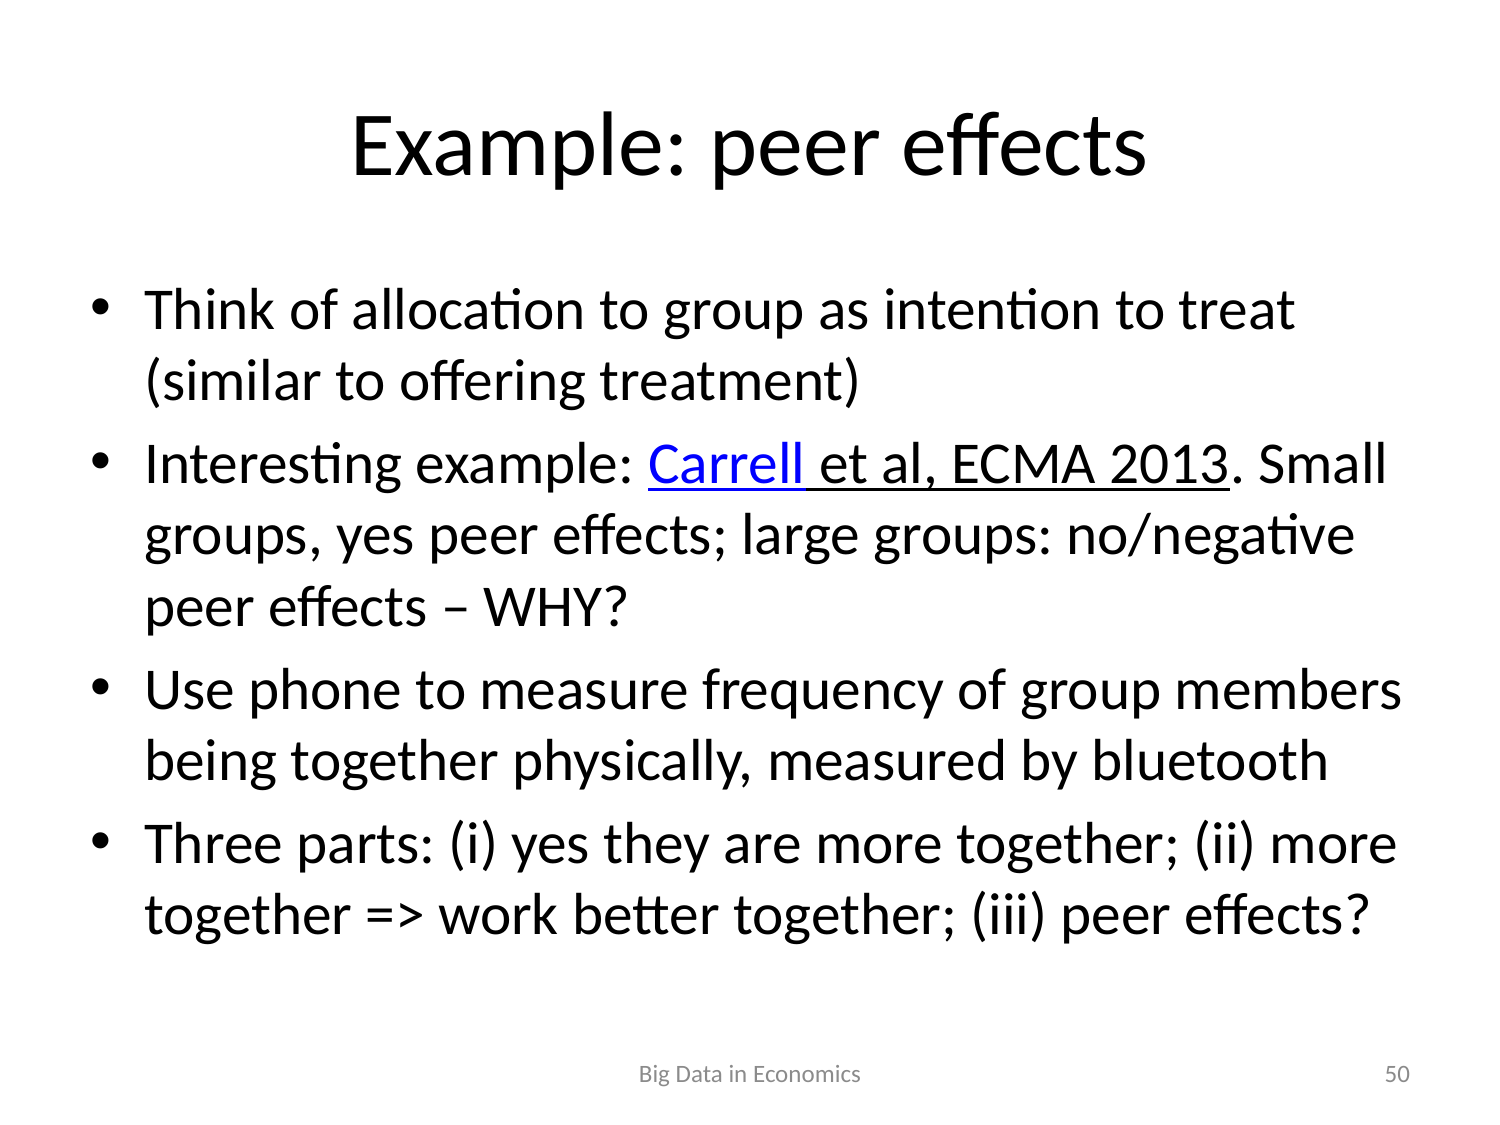

# Example: peer effects
Think of allocation to group as intention to treat (similar to offering treatment)
Interesting example: Carrell et al, ECMA 2013. Small groups, yes peer effects; large groups: no/negative peer effects – WHY?
Use phone to measure frequency of group members being together physically, measured by bluetooth
Three parts: (i) yes they are more together; (ii) more together => work better together; (iii) peer effects?
Big Data in Economics
50